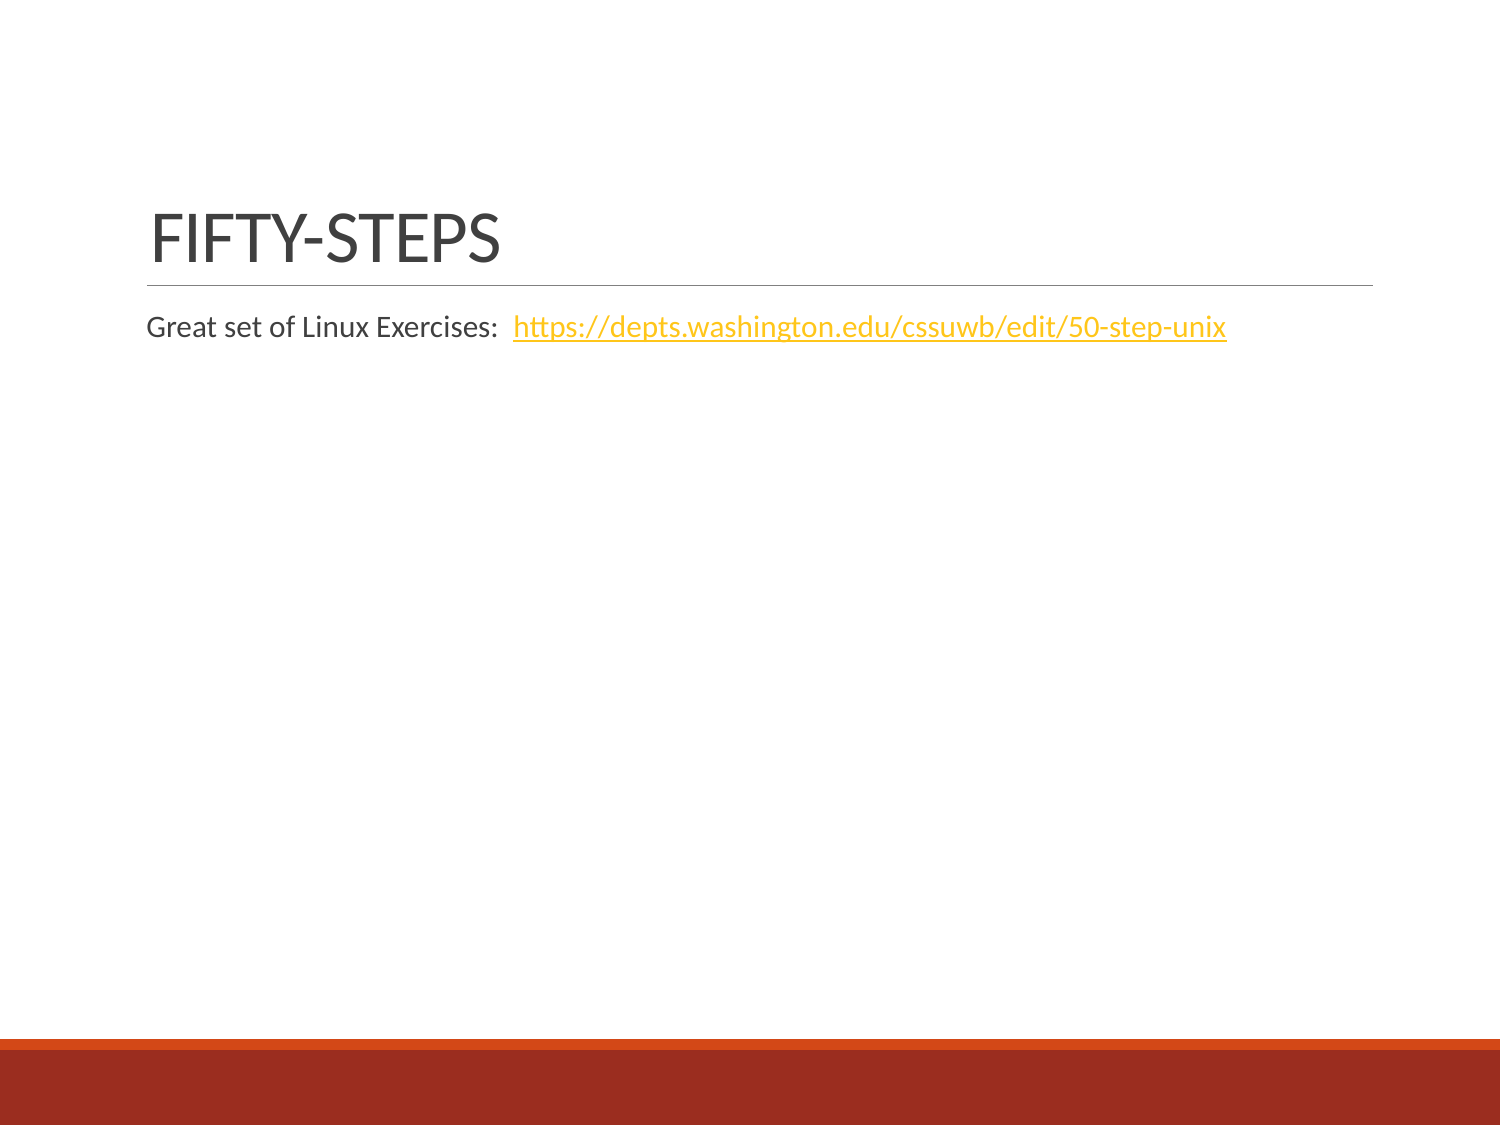

# FIFTY-STEPS
Great set of Linux Exercises:  https://depts.washington.edu/cssuwb/edit/50-step-unix